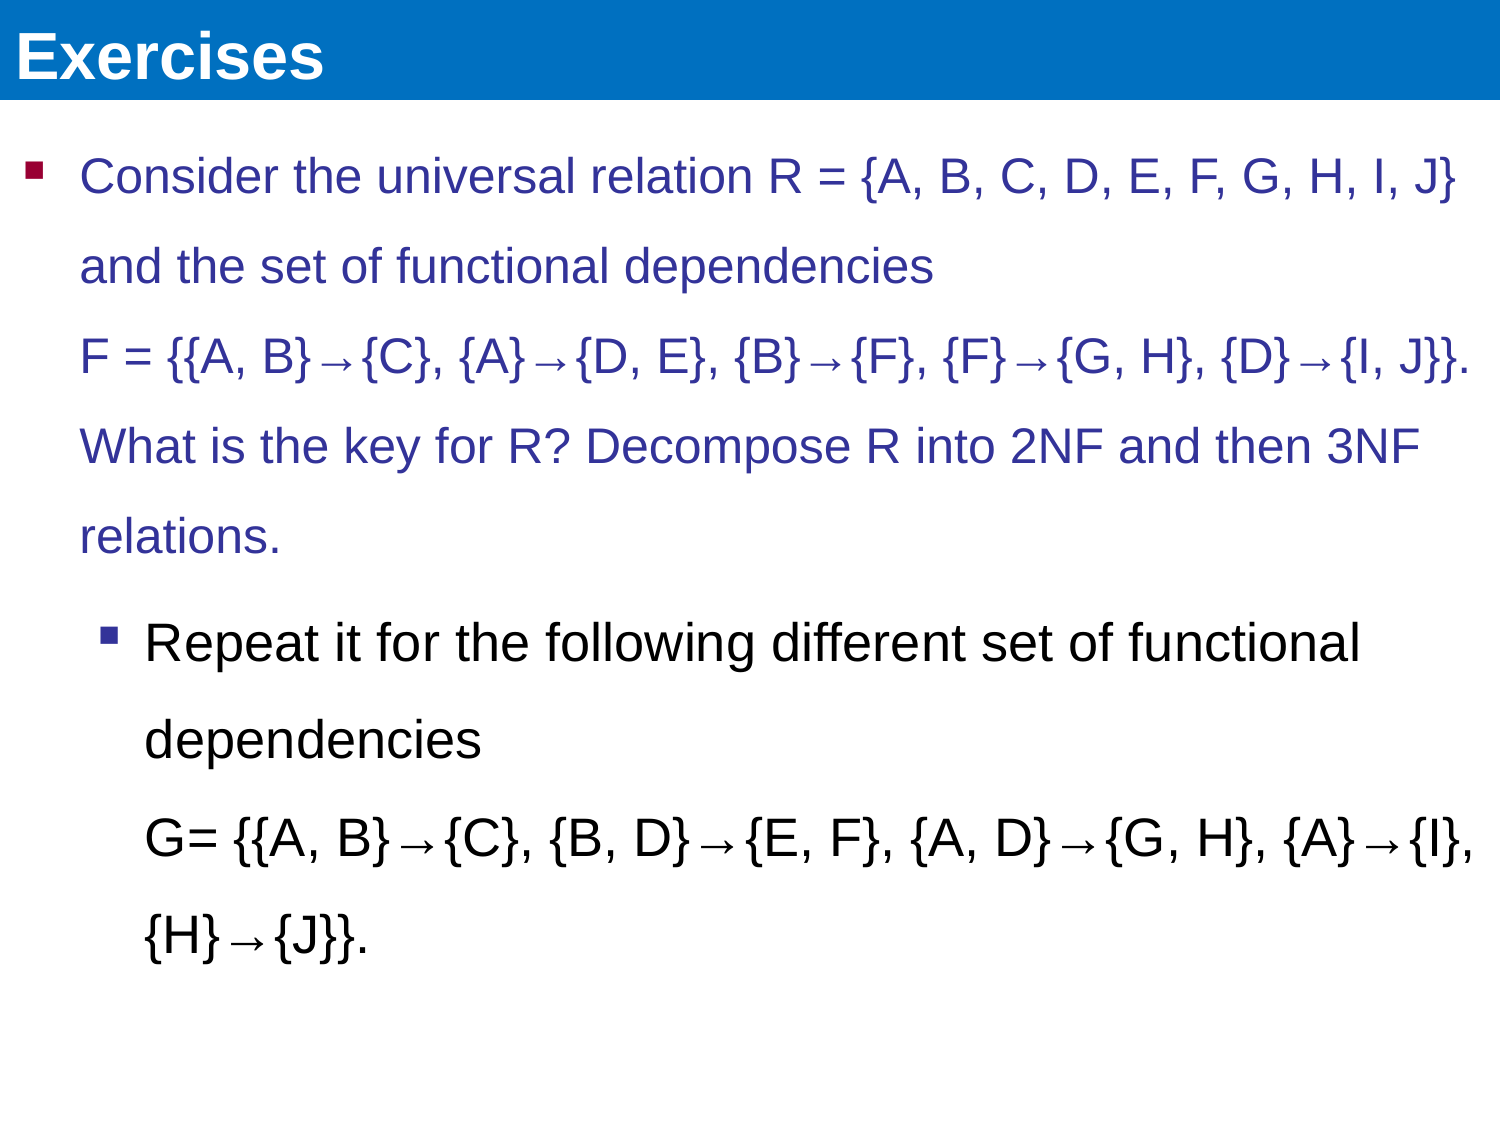

# Exercises
Consider the universal relation R = {A, B, C, D, E, F, G, H, I, J} and the set of functional dependencies
F = {{A, B}→{C}, {A}→{D, E}, {B}→{F}, {F}→{G, H}, {D}→{I, J}}. What is the key for R? Decompose R into 2NF and then 3NF relations.
Repeat it for the following different set of functional dependencies
G= {{A, B}→{C}, {B, D}→{E, F}, {A, D}→{G, H}, {A}→{I}, {H}→{J}}.